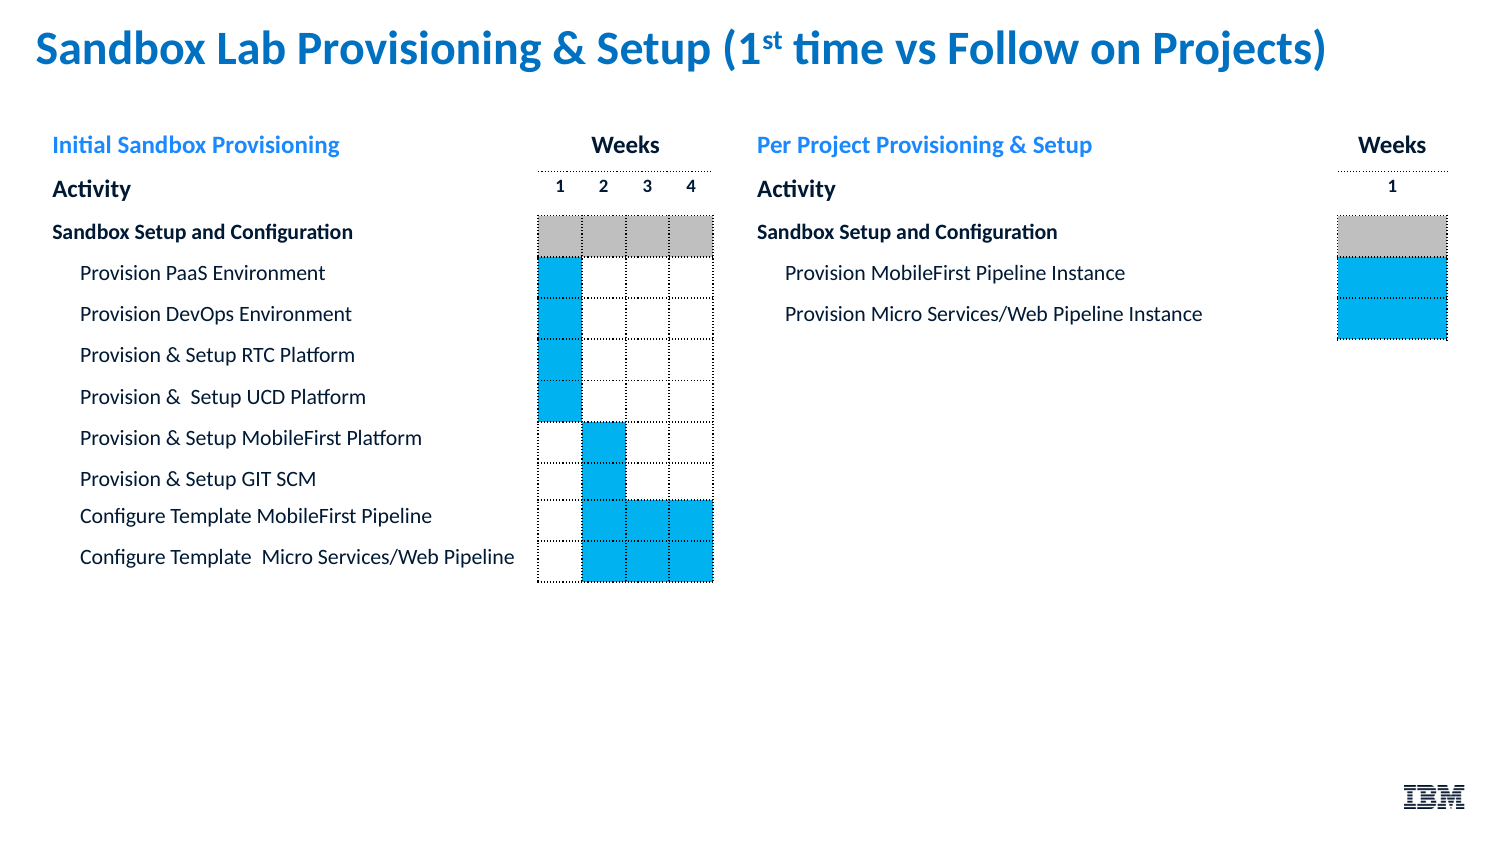

Sandbox Lab Provisioning & Setup (1st time vs Follow on Projects)
| Initial Sandbox Provisioning | Weeks |  |  |  |
| --- | --- | --- | --- | --- |
| Activity | 1 | 2 | 3 | 4 |
| Sandbox Setup and Configuration |  |  |  |  |
| Provision PaaS Environment |  |  |  |  |
| Provision DevOps Environment |  |  |  |  |
| Provision & Setup RTC Platform |  |  |  |  |
| Provision & Setup UCD Platform |  |  |  |  |
| Provision & Setup MobileFirst Platform |  |  |  |  |
| Provision & Setup GIT SCM |  |  |  |  |
| Configure Template MobileFirst Pipeline |  |  |  |  |
| Configure Template Micro Services/Web Pipeline |  |  |  |  |
| Per Project Provisioning & Setup | Weeks |
| --- | --- |
| Activity | 1 |
| Sandbox Setup and Configuration |  |
| Provision MobileFirst Pipeline Instance |  |
| Provision Micro Services/Web Pipeline Instance |  |